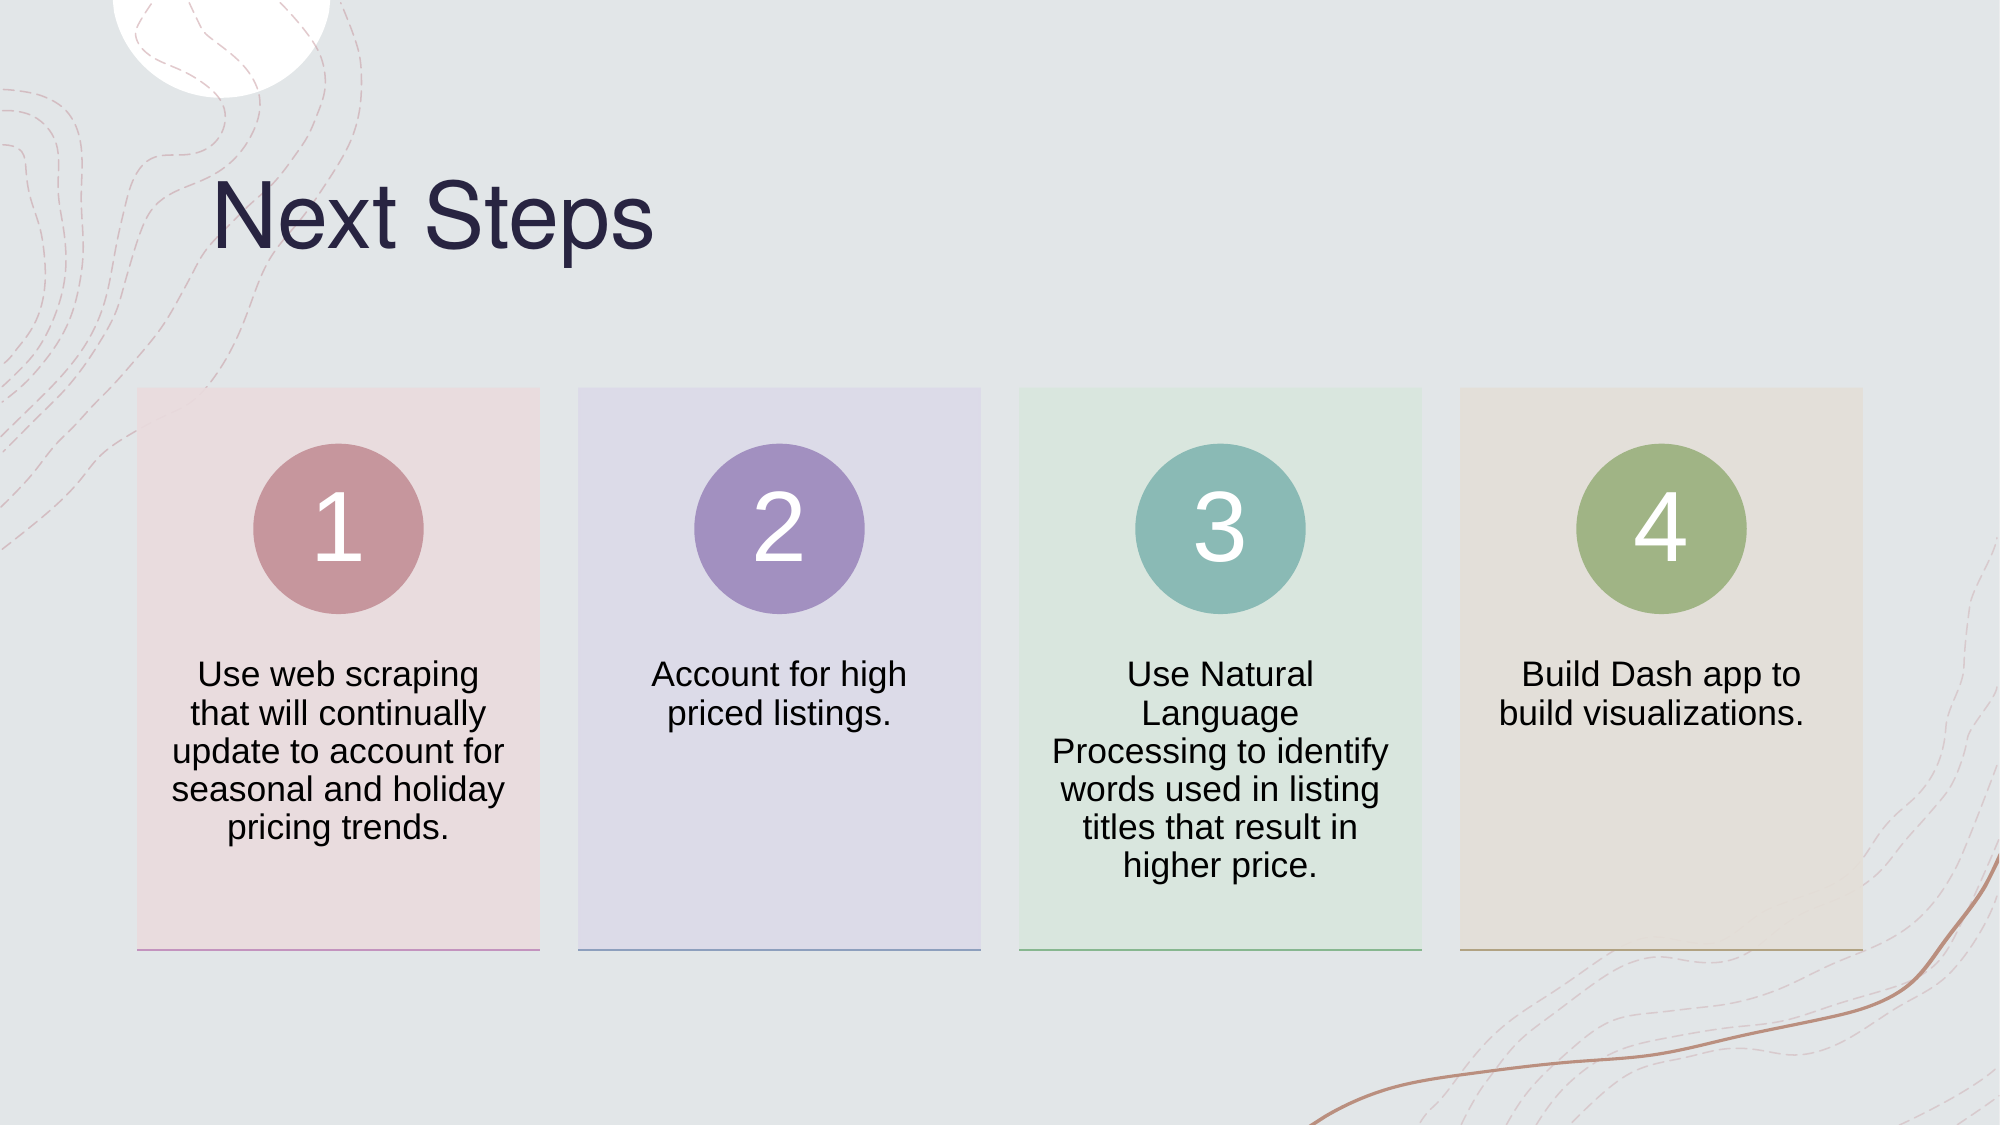

# Next Steps
Use web scraping that will continually update to account for seasonal and holiday pricing trends.
1
Account for high priced listings.
2
Use Natural Language Processing to identify words used in listing titles that result in higher price.
3
Build Dash app to build visualizations.
4